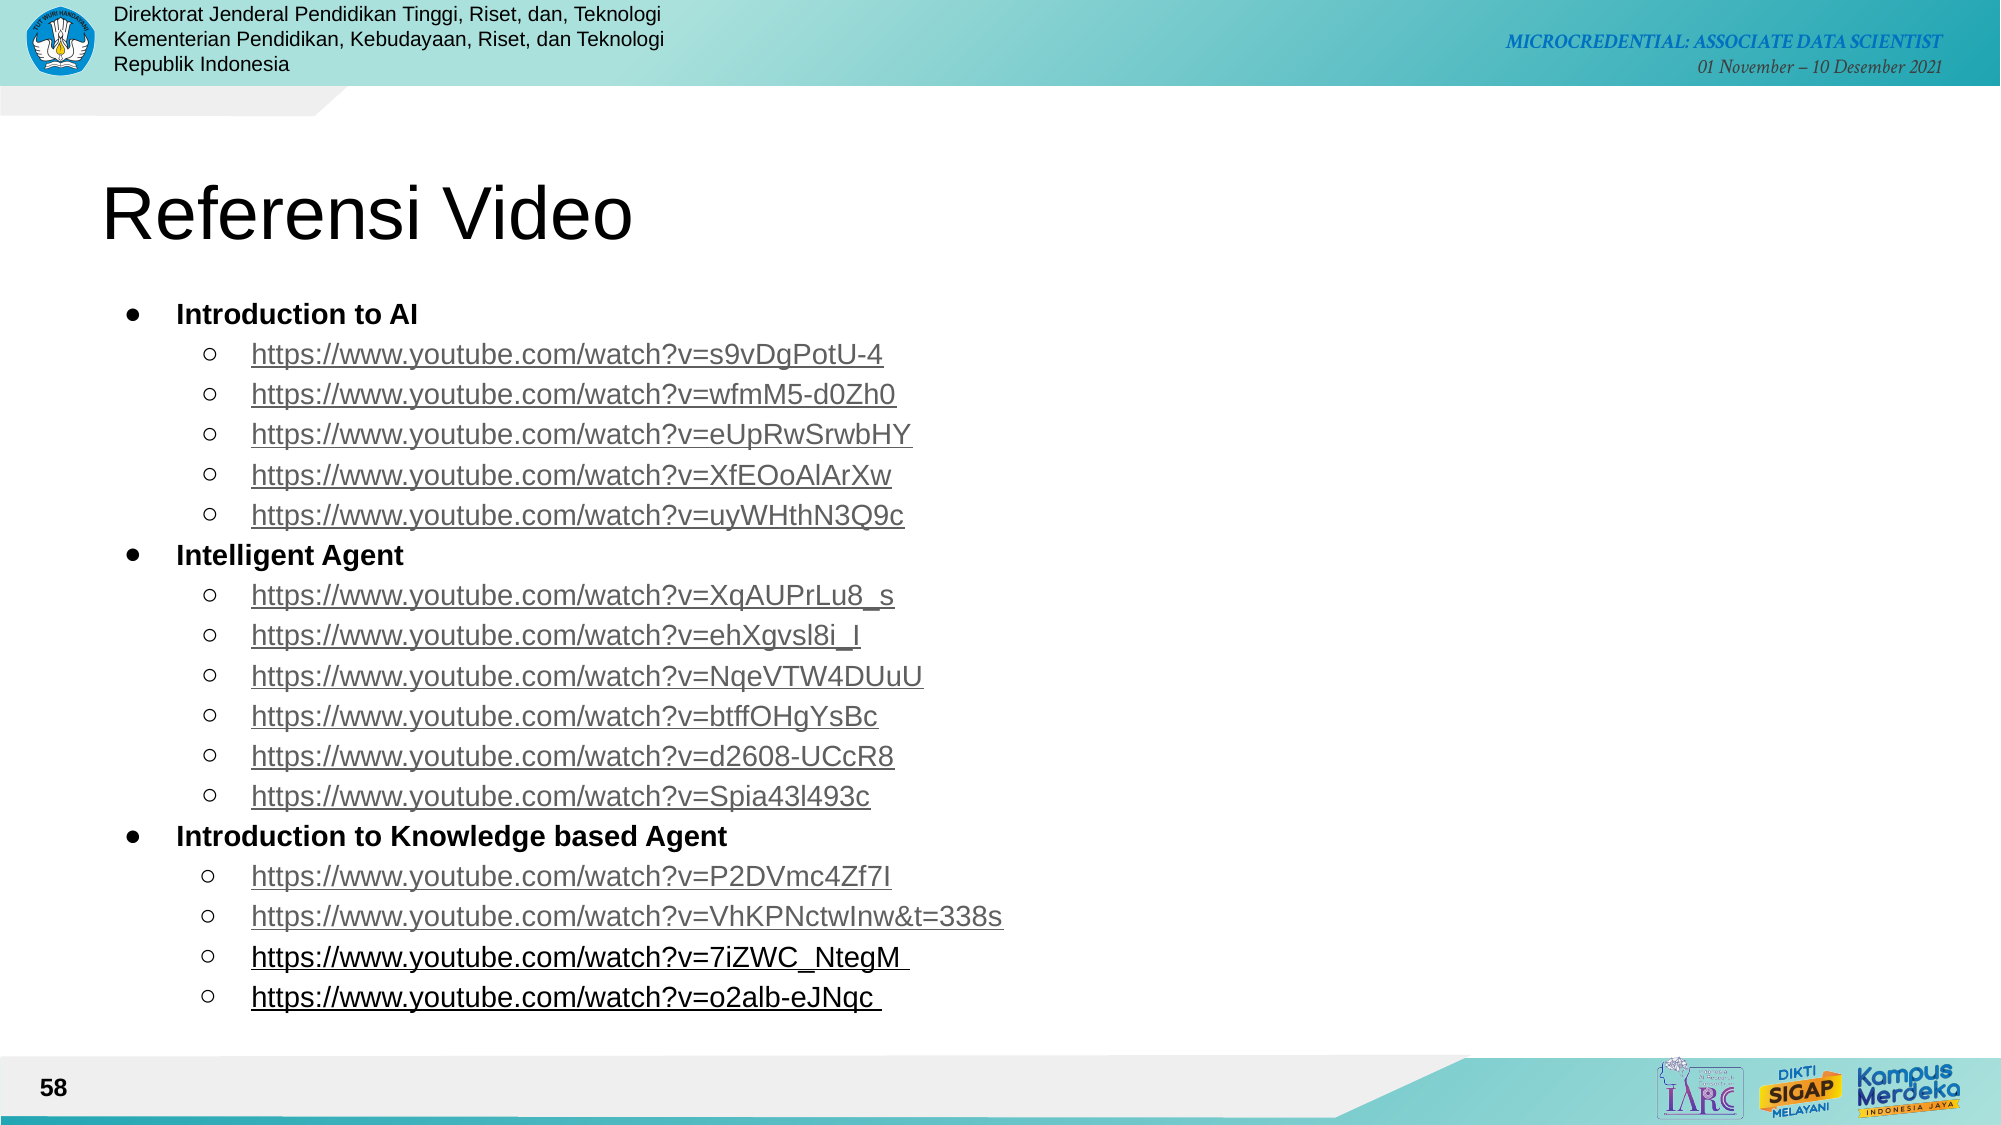

# Referensi Video
Introduction to AI
https://www.youtube.com/watch?v=s9vDgPotU-4
https://www.youtube.com/watch?v=wfmM5-d0Zh0
https://www.youtube.com/watch?v=eUpRwSrwbHY
https://www.youtube.com/watch?v=XfEOoAlArXw
https://www.youtube.com/watch?v=uyWHthN3Q9c
Intelligent Agent
https://www.youtube.com/watch?v=XqAUPrLu8_s
https://www.youtube.com/watch?v=ehXgvsl8i_I
https://www.youtube.com/watch?v=NqeVTW4DUuU
https://www.youtube.com/watch?v=btffOHgYsBc
https://www.youtube.com/watch?v=d2608-UCcR8
https://www.youtube.com/watch?v=Spia43l493c
Introduction to Knowledge based Agent
https://www.youtube.com/watch?v=P2DVmc4Zf7I
https://www.youtube.com/watch?v=VhKPNctwInw&t=338s
https://www.youtube.com/watch?v=7iZWC_NtegM
https://www.youtube.com/watch?v=o2alb-eJNqc

58